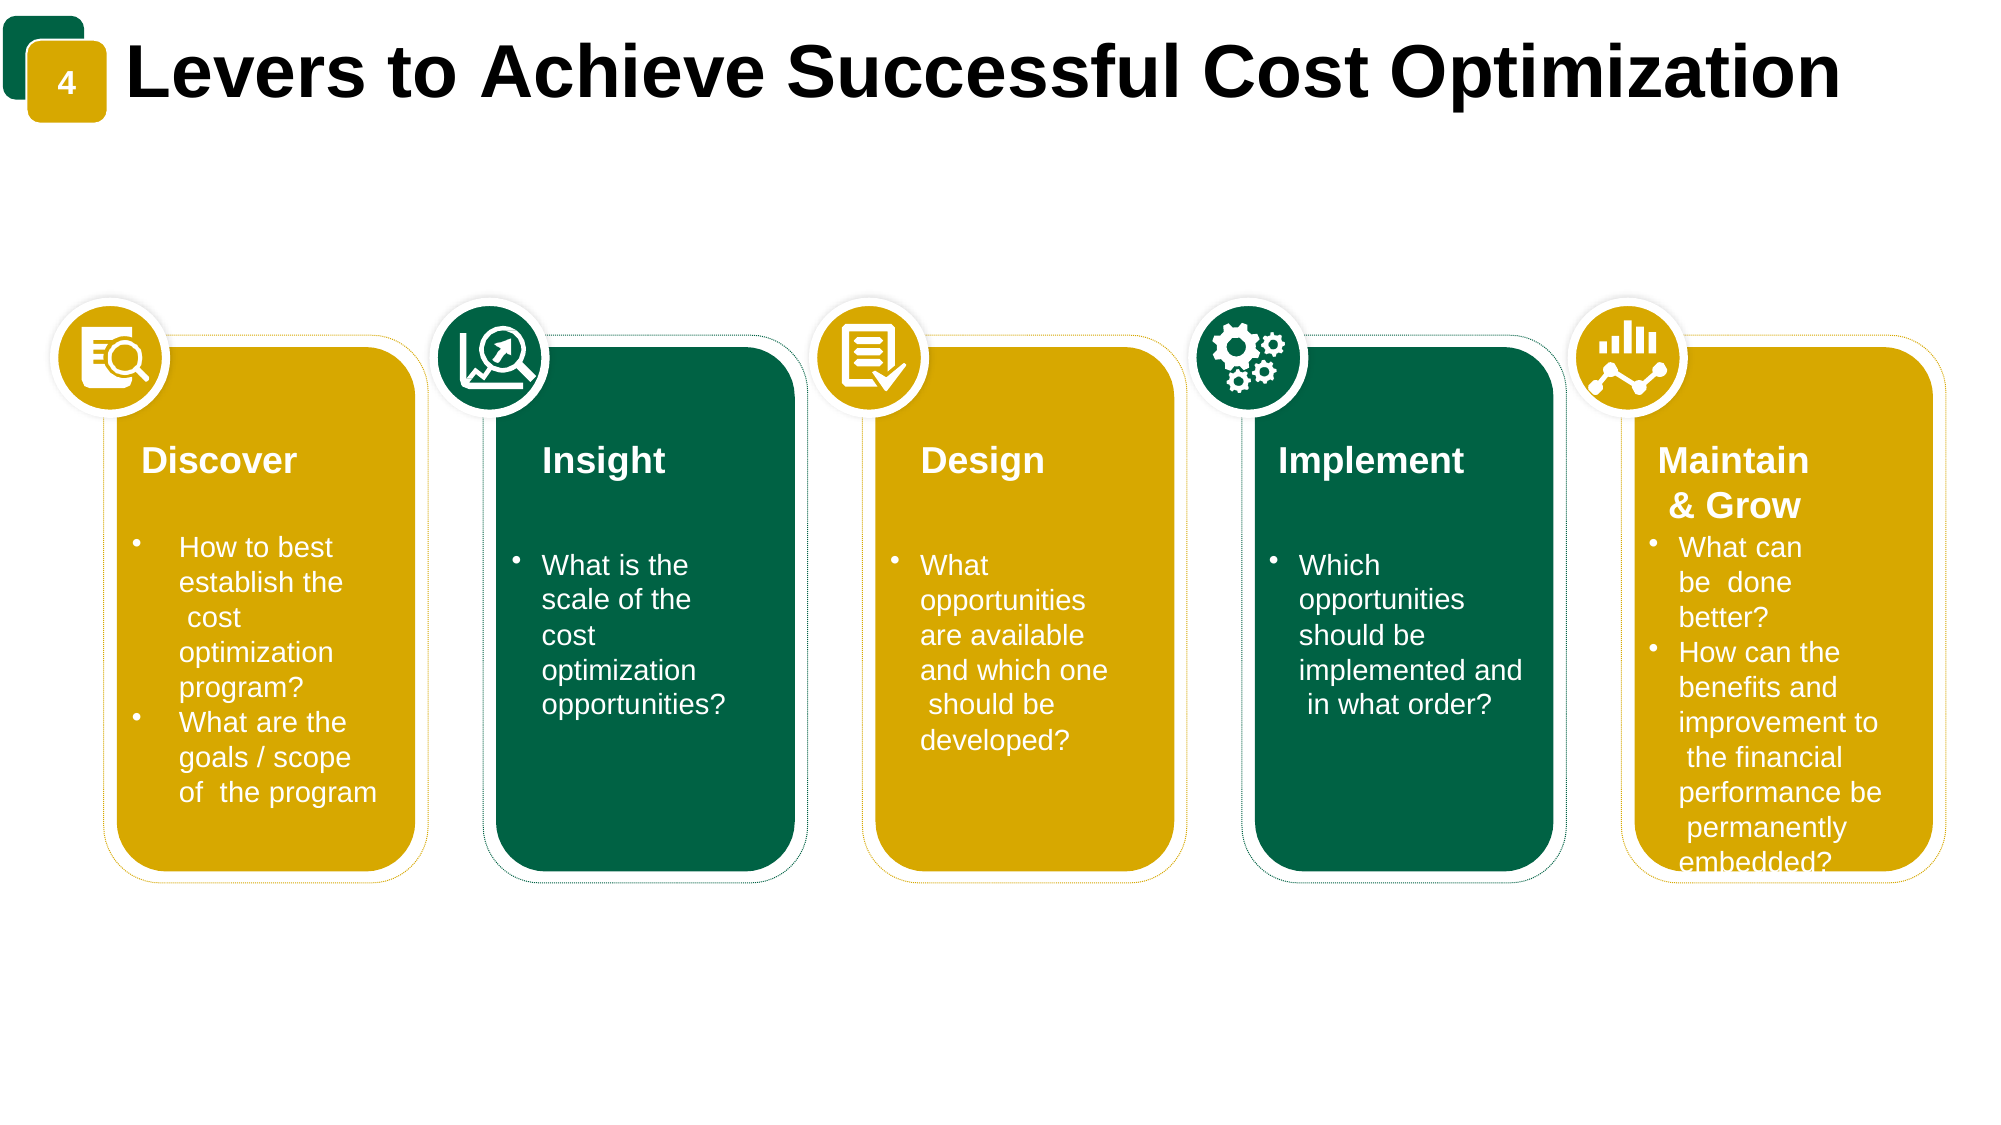

# Levers to Achieve Successful Cost Optimization
4

Discover
Insight
Design
Implement
Maintain  & Grow
How to best  establish the  cost  optimization  program?
What are the  goals / scope of  the program
What can be  done better?
How can the  benefits and  improvement to  the financial  performance be  permanently  embedded?
What is the  scale of the  cost  optimization  opportunities?
Which  opportunities  should be  implemented and  in what order?
What  opportunities  are available  and which one  should be  developed?